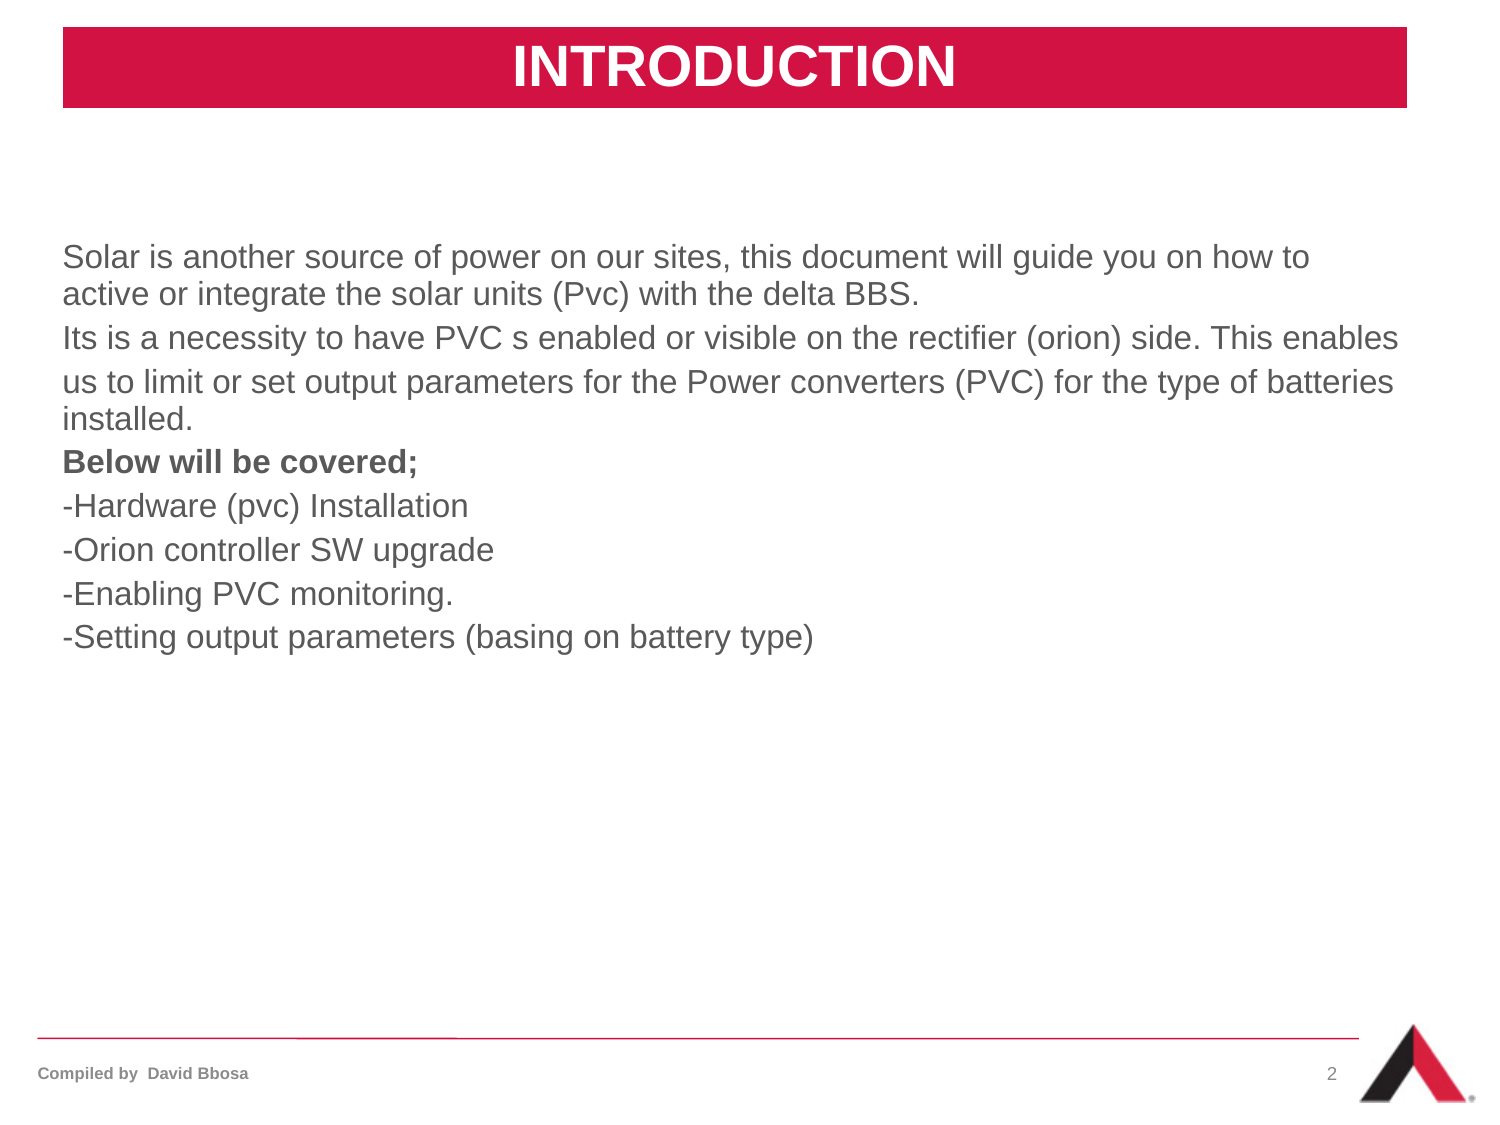

| INTRODUCTION |
| --- |

Solar is another source of power on our sites, this document will guide you on how to active or integrate the solar units (Pvc) with the delta BBS.
Its is a necessity to have PVC s enabled or visible on the rectifier (orion) side. This enables
us to limit or set output parameters for the Power converters (PVC) for the type of batteries installed.
Below will be covered;
-Hardware (pvc) Installation
-Orion controller SW upgrade
-Enabling PVC monitoring.
-Setting output parameters (basing on battery type)

Compiled by  David Bbosa
2